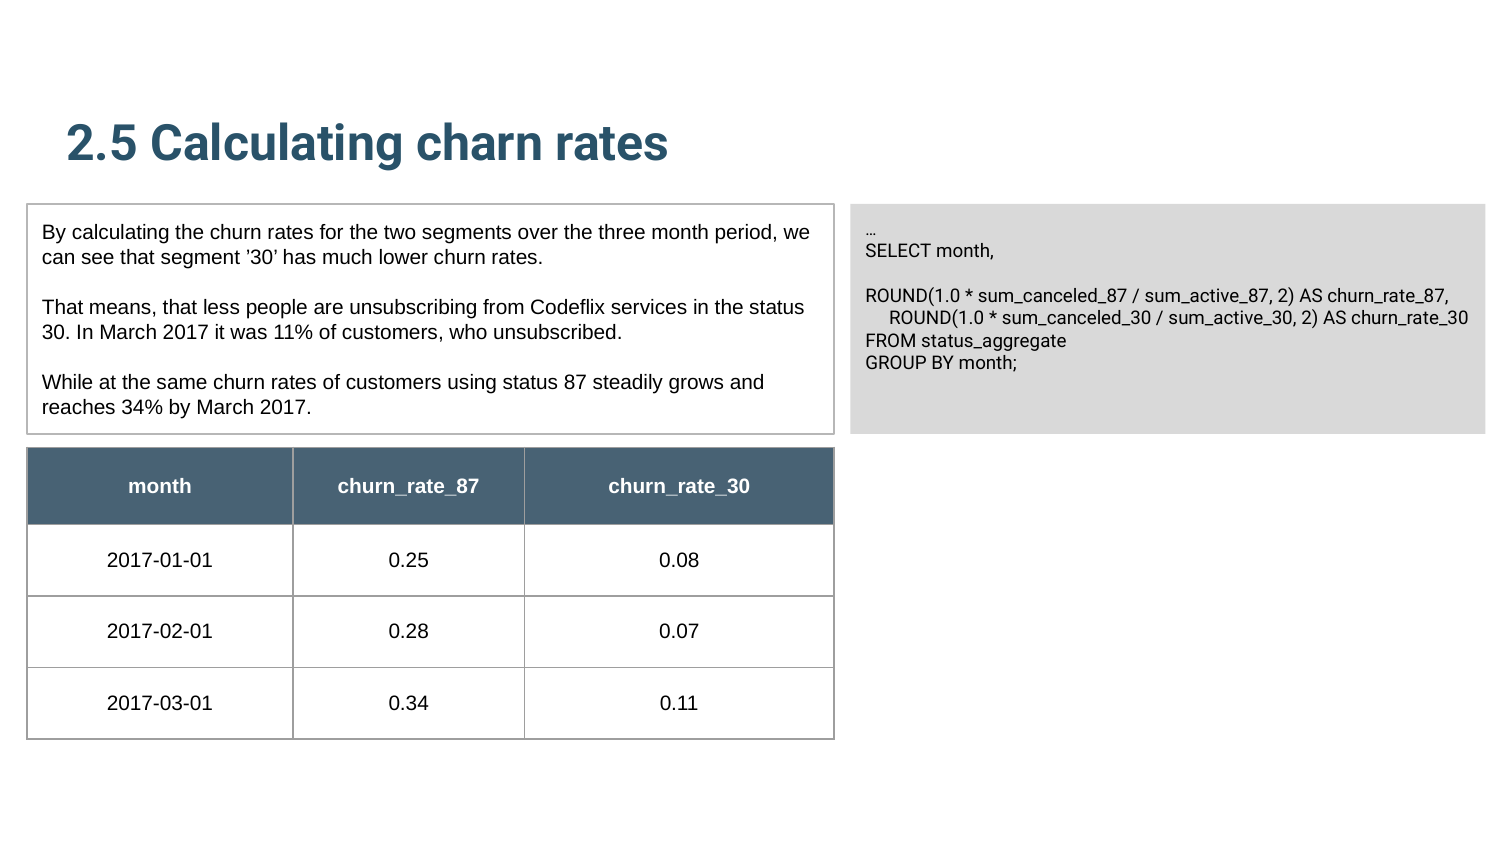

2.5 Calculating charn rates
By calculating the churn rates for the two segments over the three month period, we can see that segment ’30’ has much lower churn rates.

That means, that less people are unsubscribing from Codeflix services in the status 30. In March 2017 it was 11% of customers, who unsubscribed.

While at the same churn rates of customers using status 87 steadily grows and reaches 34% by March 2017.

…
SELECT month,
     ROUND(1.0 * sum_canceled_87 / sum_active_87, 2) AS churn_rate_87,
     ROUND(1.0 * sum_canceled_30 / sum_active_30, 2) AS churn_rate_30
FROM status_aggregate
GROUP BY month;

| month | churn\_rate\_87 | churn\_rate\_30 |
| --- | --- | --- |
| 2017-01-01 | 0.25 | 0.08 |
| 2017-02-01 | 0.28 | 0.07 |
| 2017-03-01 | 0.34 | 0.11 |